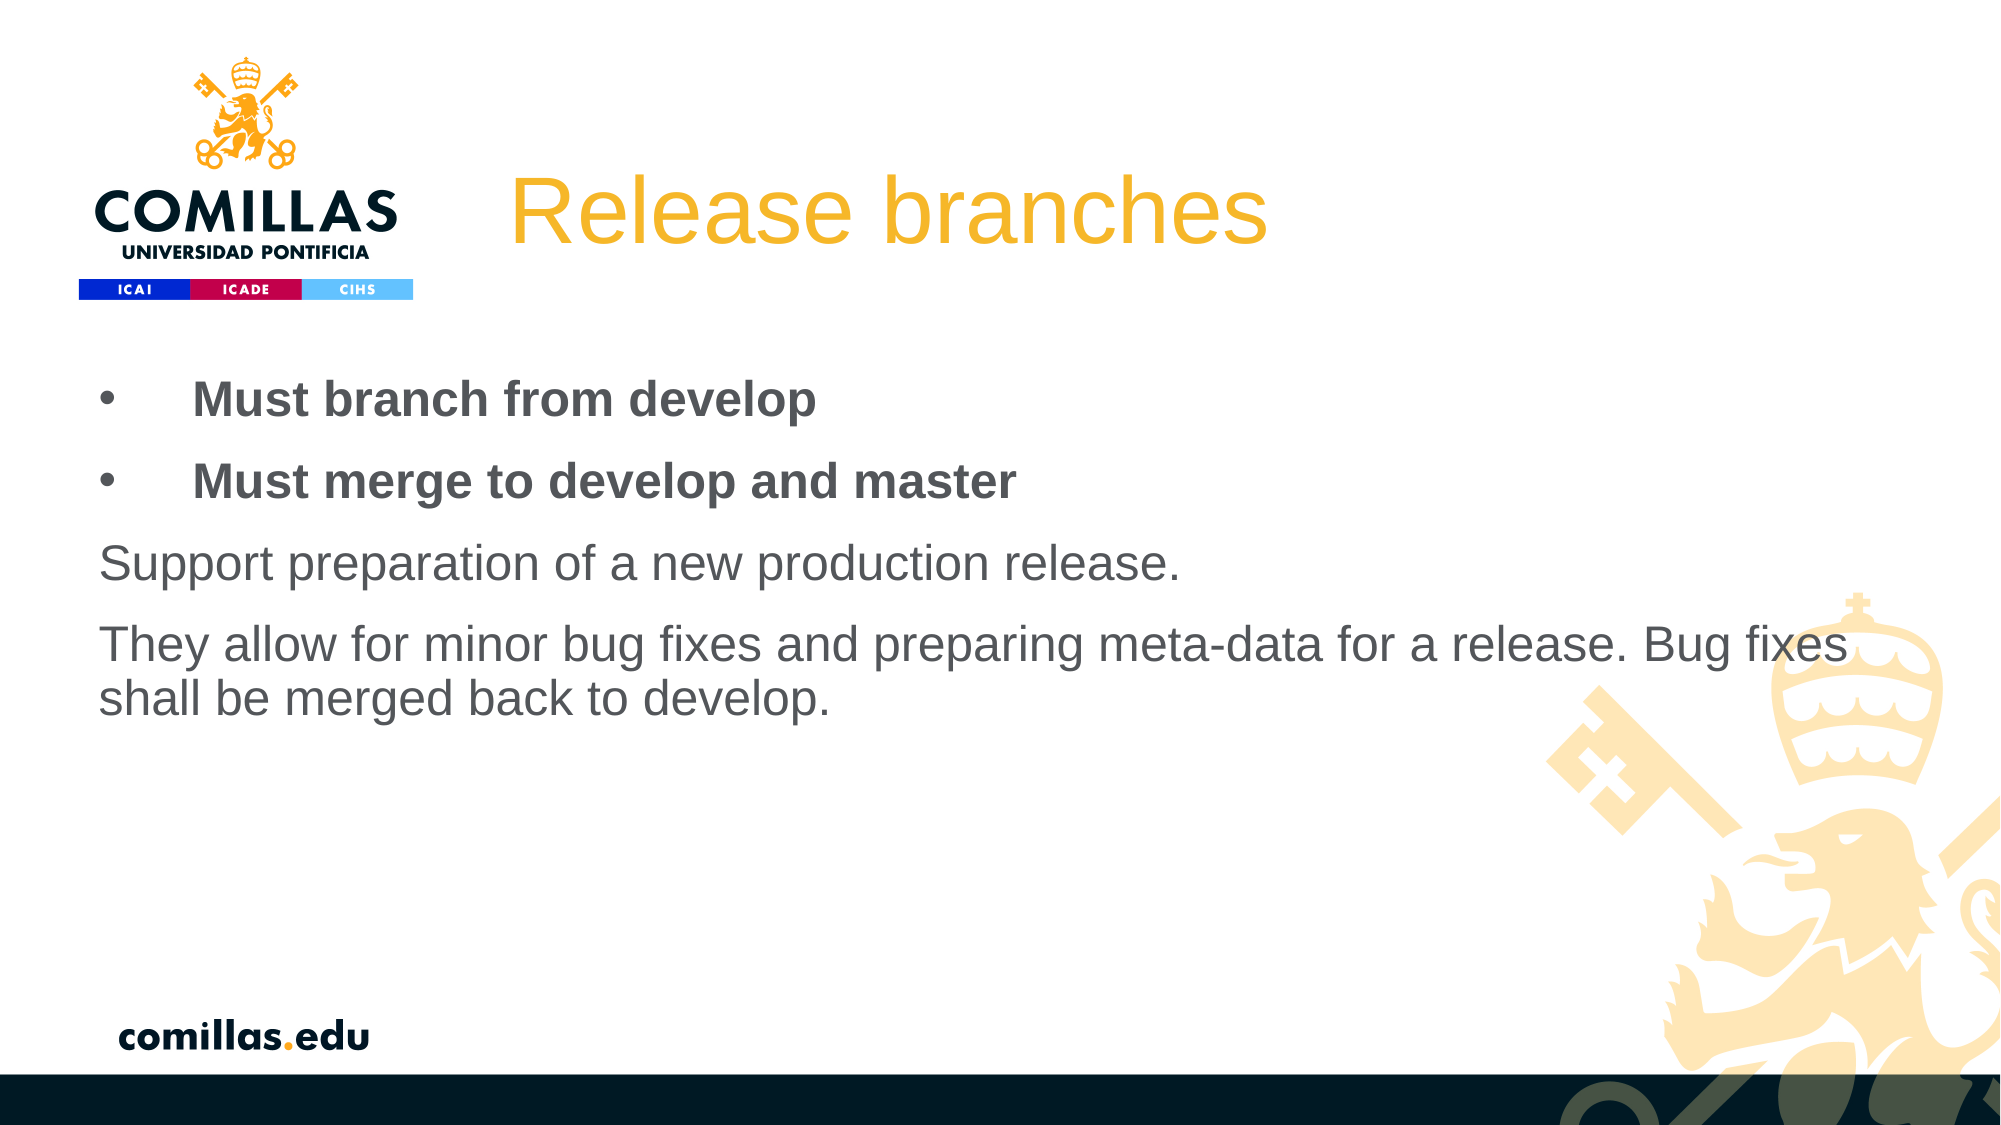

# Release branches
Must branch from develop
Must merge to develop and master
Support preparation of a new production release.
They allow for minor bug fixes and preparing meta-data for a release. Bug fixes shall be merged back to develop.